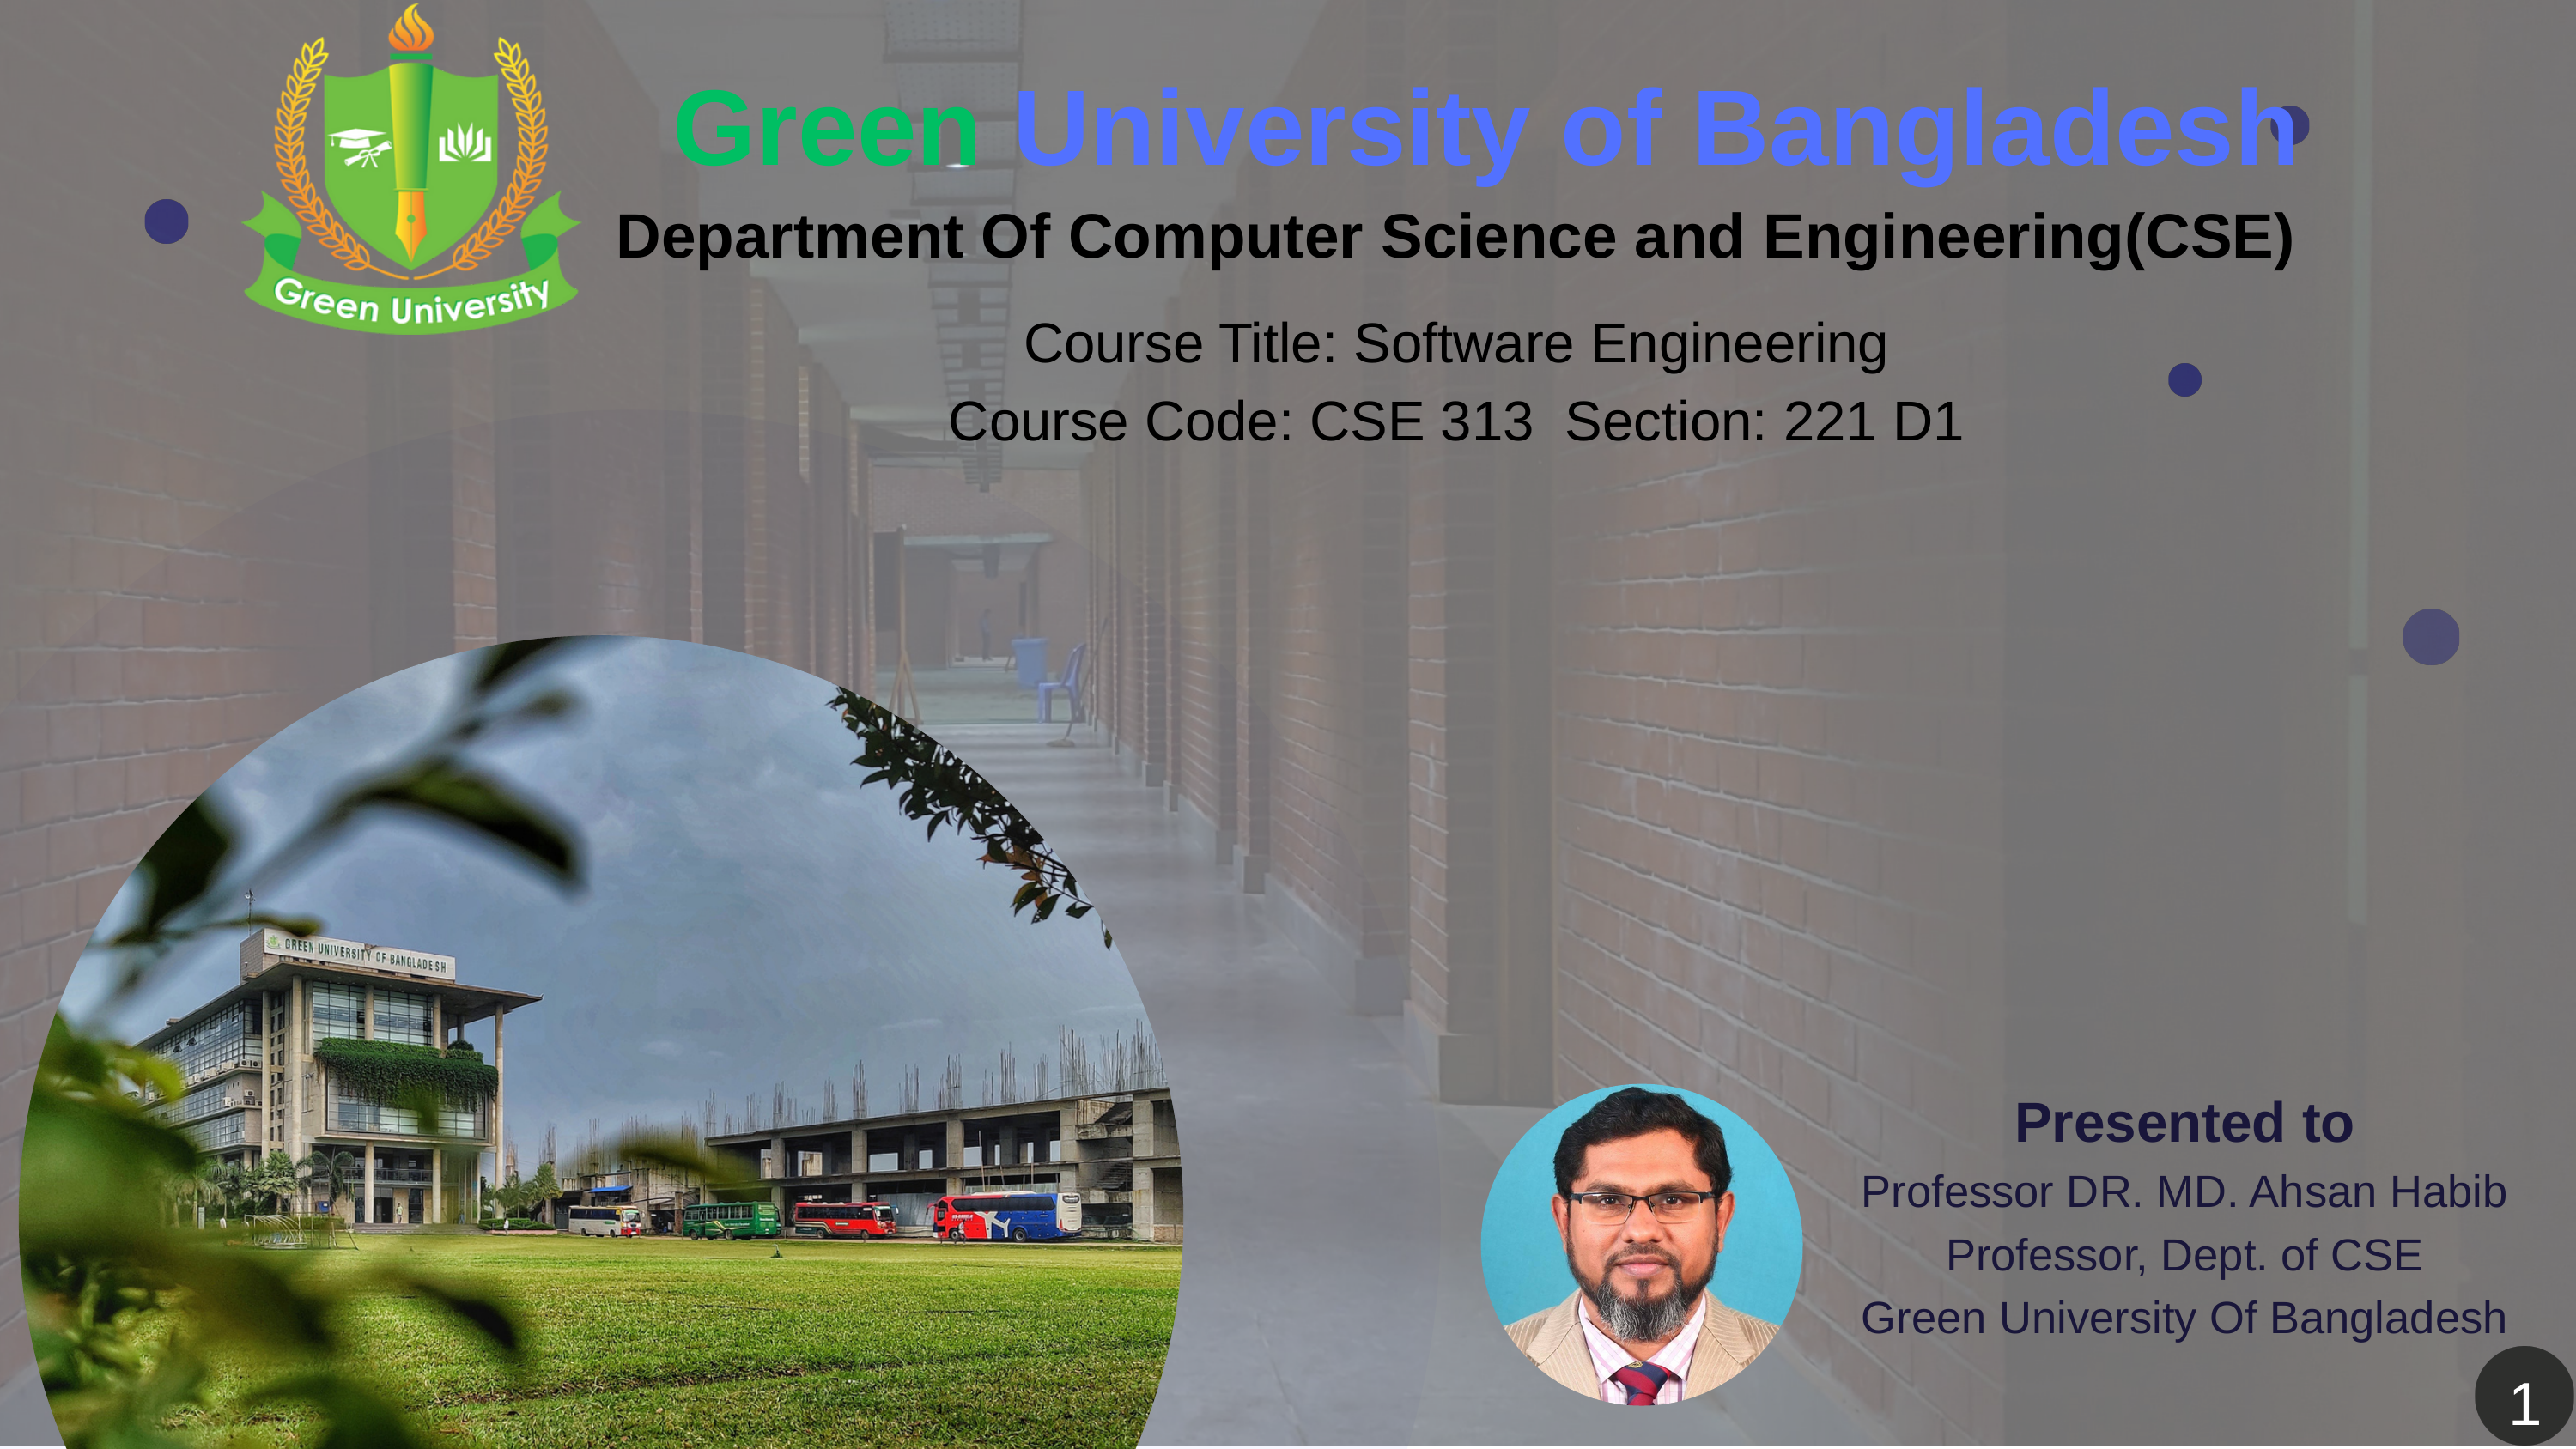

Green University of Bangladesh

Department Of Computer Science and Engineering(CSE)

Course Title: Software Engineering
Course Code: CSE 313  Section: 221 D1

Presented to
Professor DR. MD. Ahsan Habib
Professor, Dept. of CSE
Green University Of Bangladesh

1